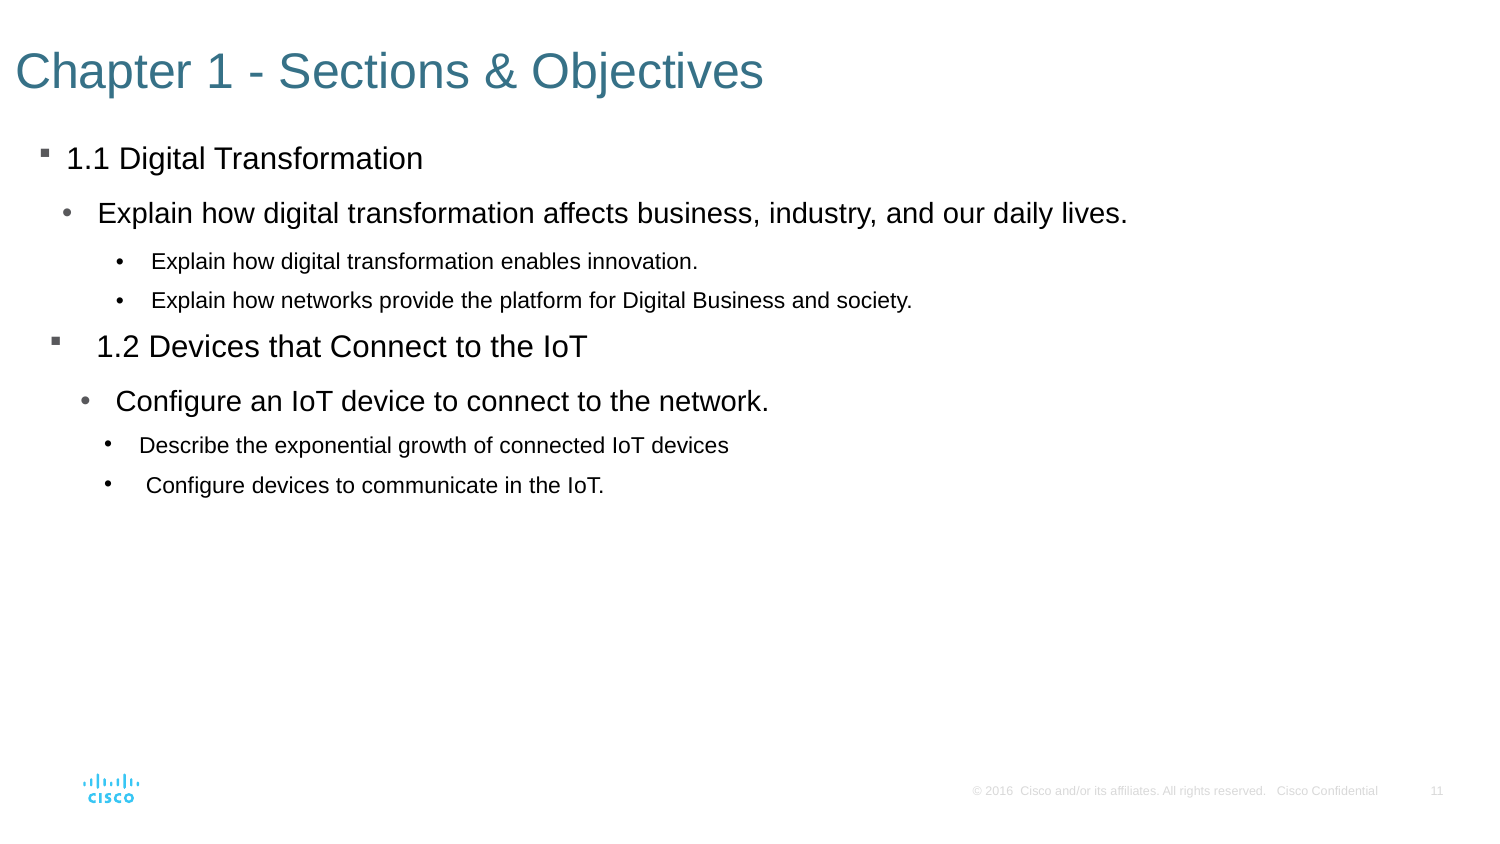

# Chapter 1 - Sections & Objectives
1.1 Digital Transformation
Explain how digital transformation affects business, industry, and our daily lives.
Explain how digital transformation enables innovation.
Explain how networks provide the platform for Digital Business and society.
1.2 Devices that Connect to the IoT
Configure an IoT device to connect to the network.
Describe the exponential growth of connected IoT devices
 Configure devices to communicate in the IoT.